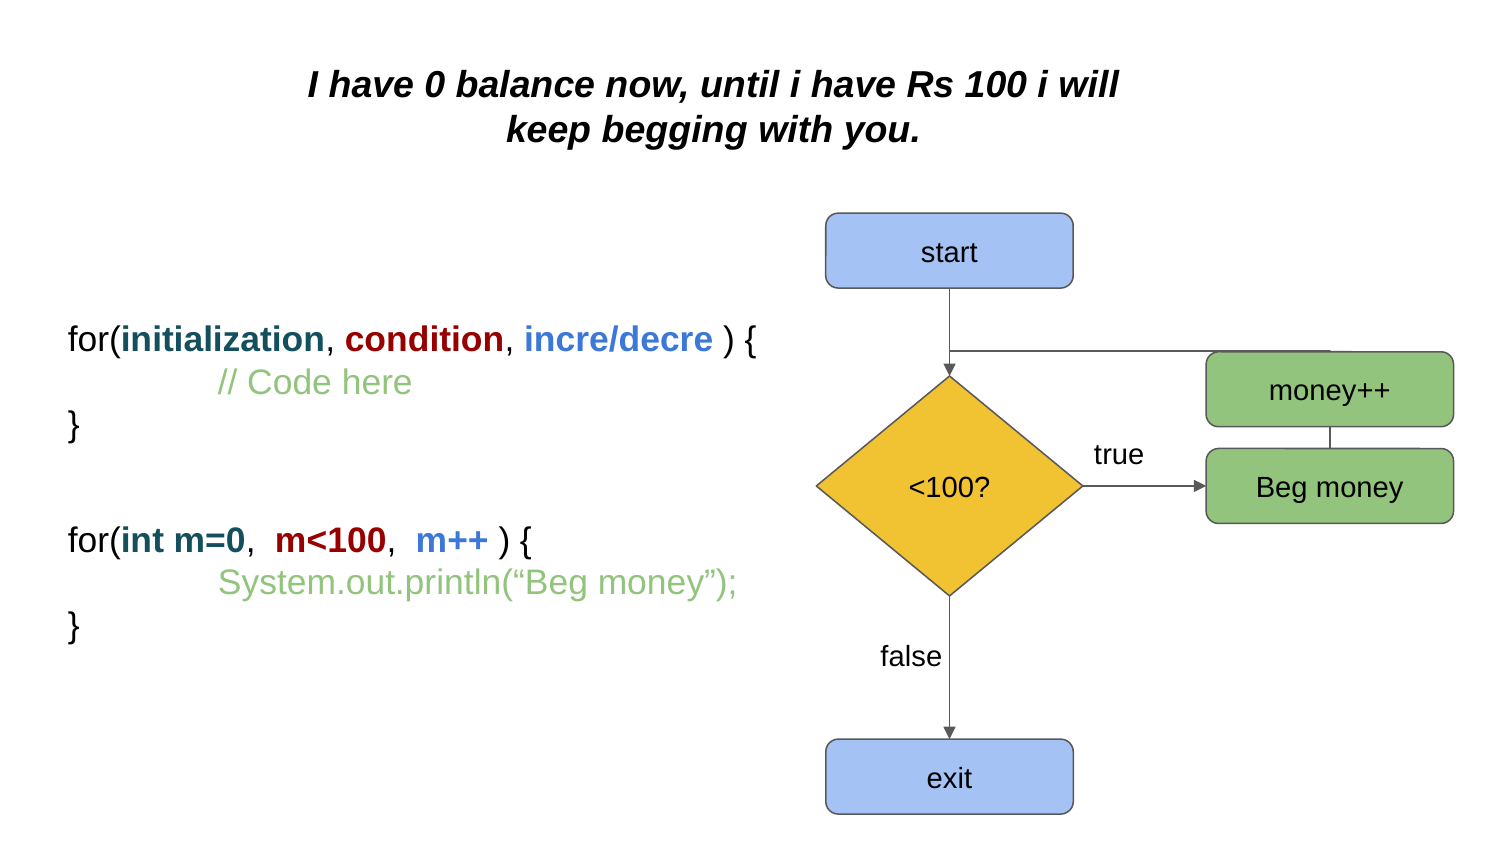

I have 0 balance now, until i have Rs 100 i will keep begging with you.
start
for(initialization, condition, incre/decre ) {
	// Code here
}
money++
<100?
true
Beg money
for(int m=0,  m<100,  m++ ) {
	System.out.println(“Beg money”);
}
false
exit